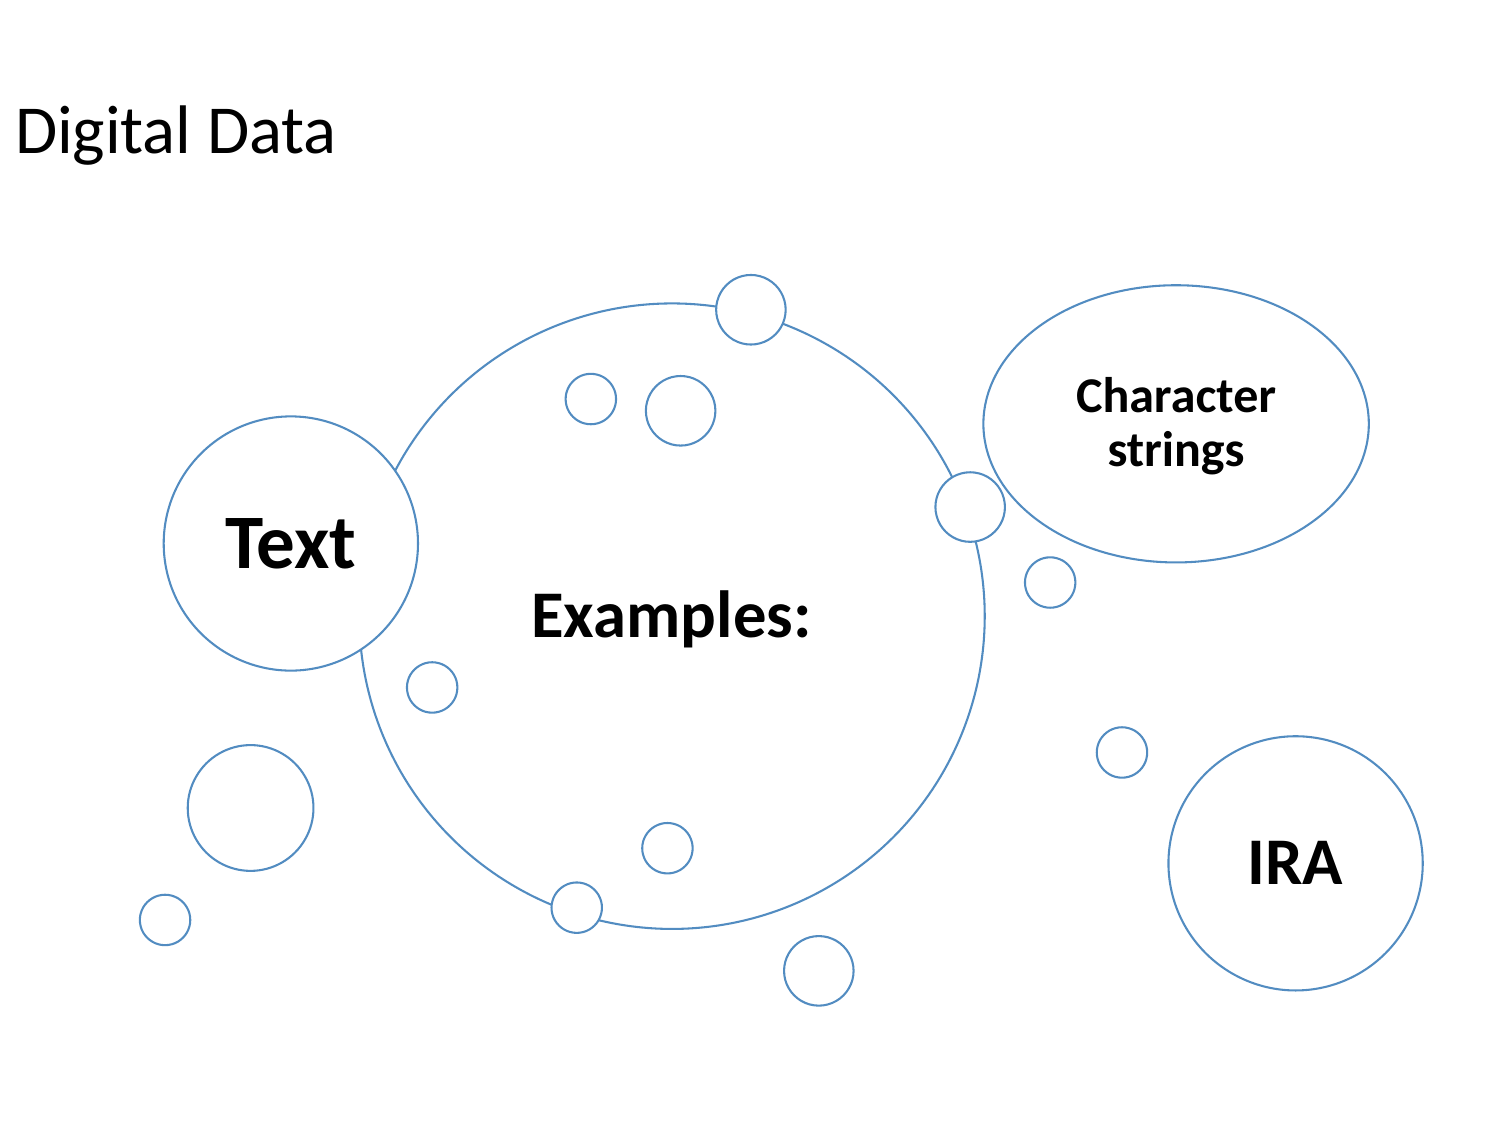

# Digital Data
Examples:
Text
Character strings
IRA